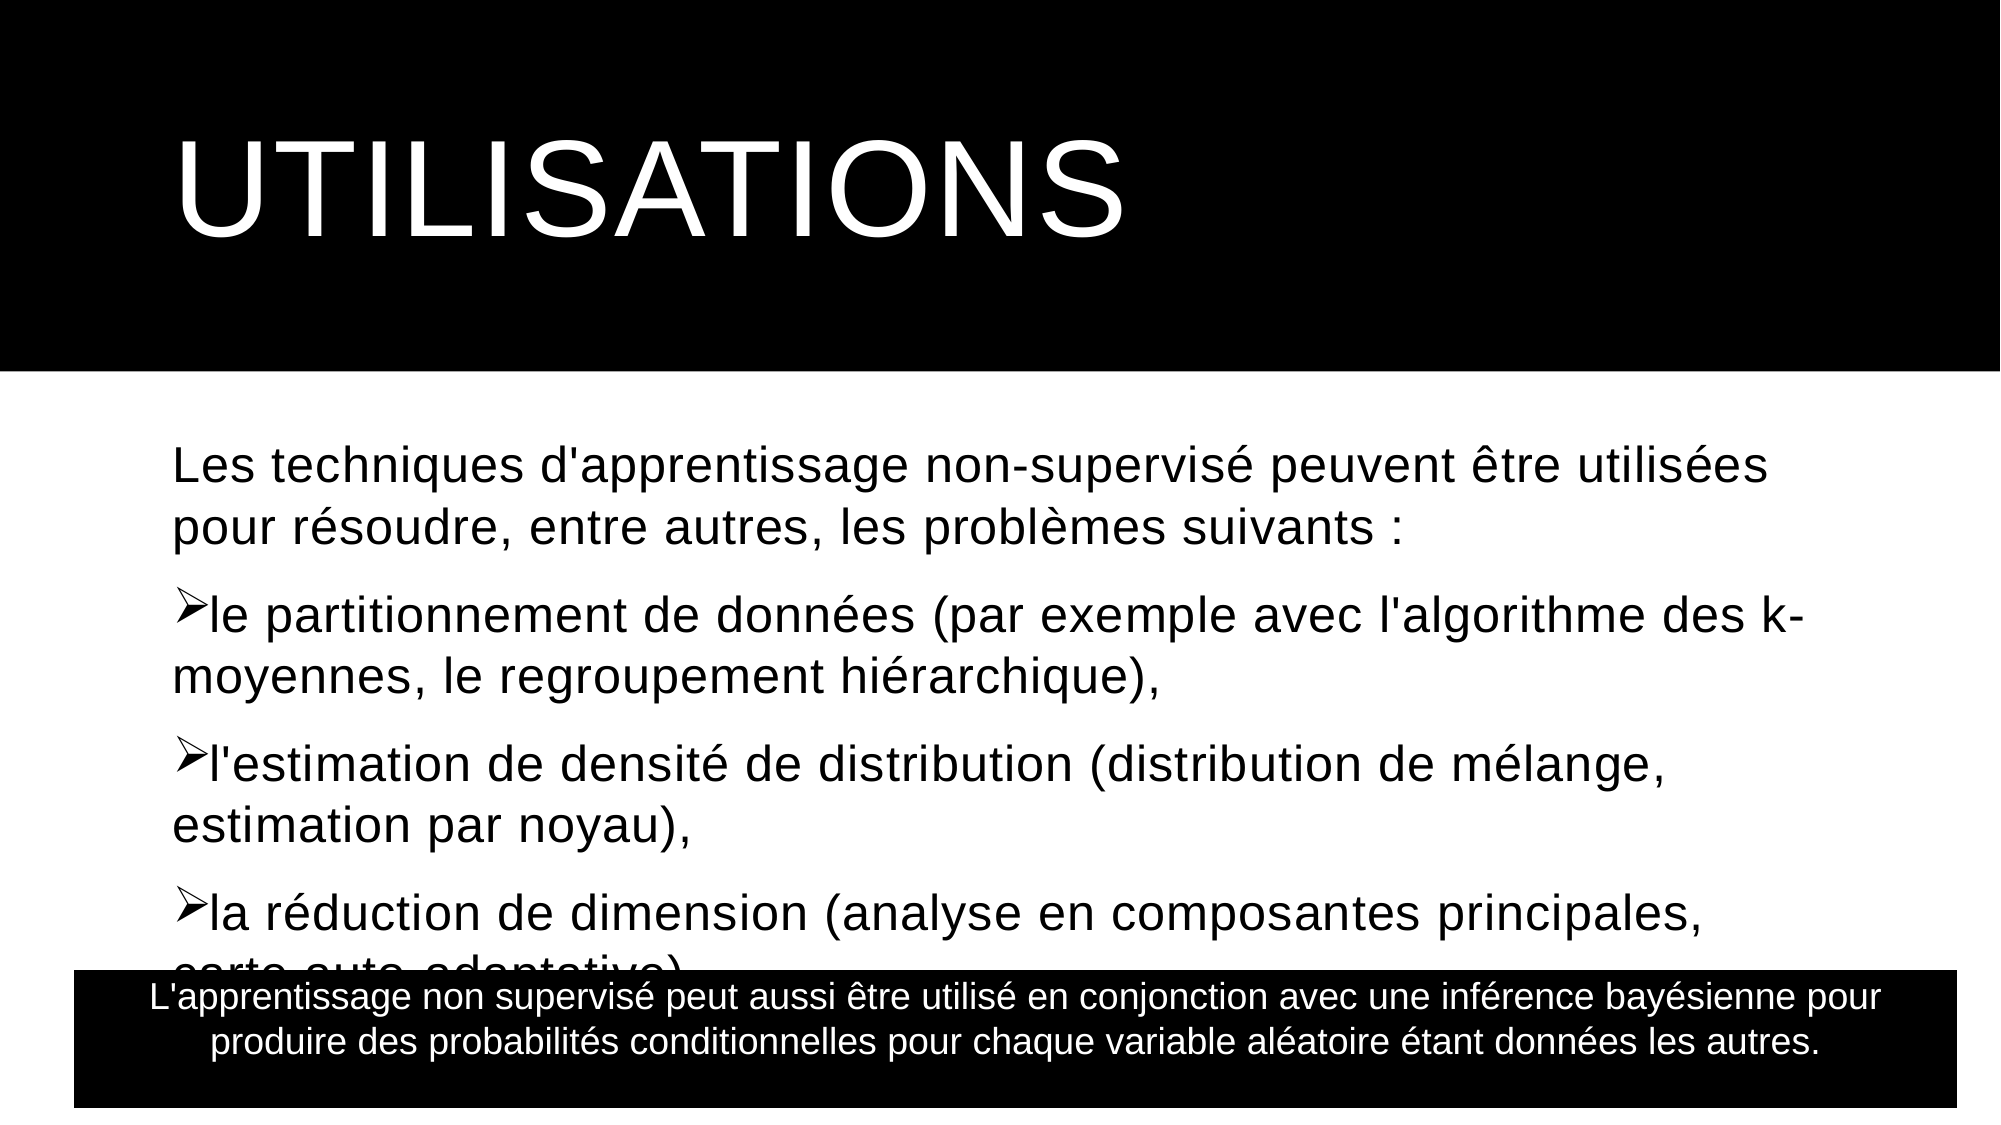

# UTILISATIONS
Les techniques d'apprentissage non-supervisé peuvent être utilisées pour résoudre, entre autres, les problèmes suivants :
le partitionnement de données (par exemple avec l'algorithme des k-moyennes, le regroupement hiérarchique),
l'estimation de densité de distribution (distribution de mélange, estimation par noyau),
la réduction de dimension (analyse en composantes principales, carte auto-adaptative)

L'apprentissage non supervisé peut aussi être utilisé en conjonction avec une inférence bayésienne pour produire des probabilités conditionnelles pour chaque variable aléatoire étant données les autres.